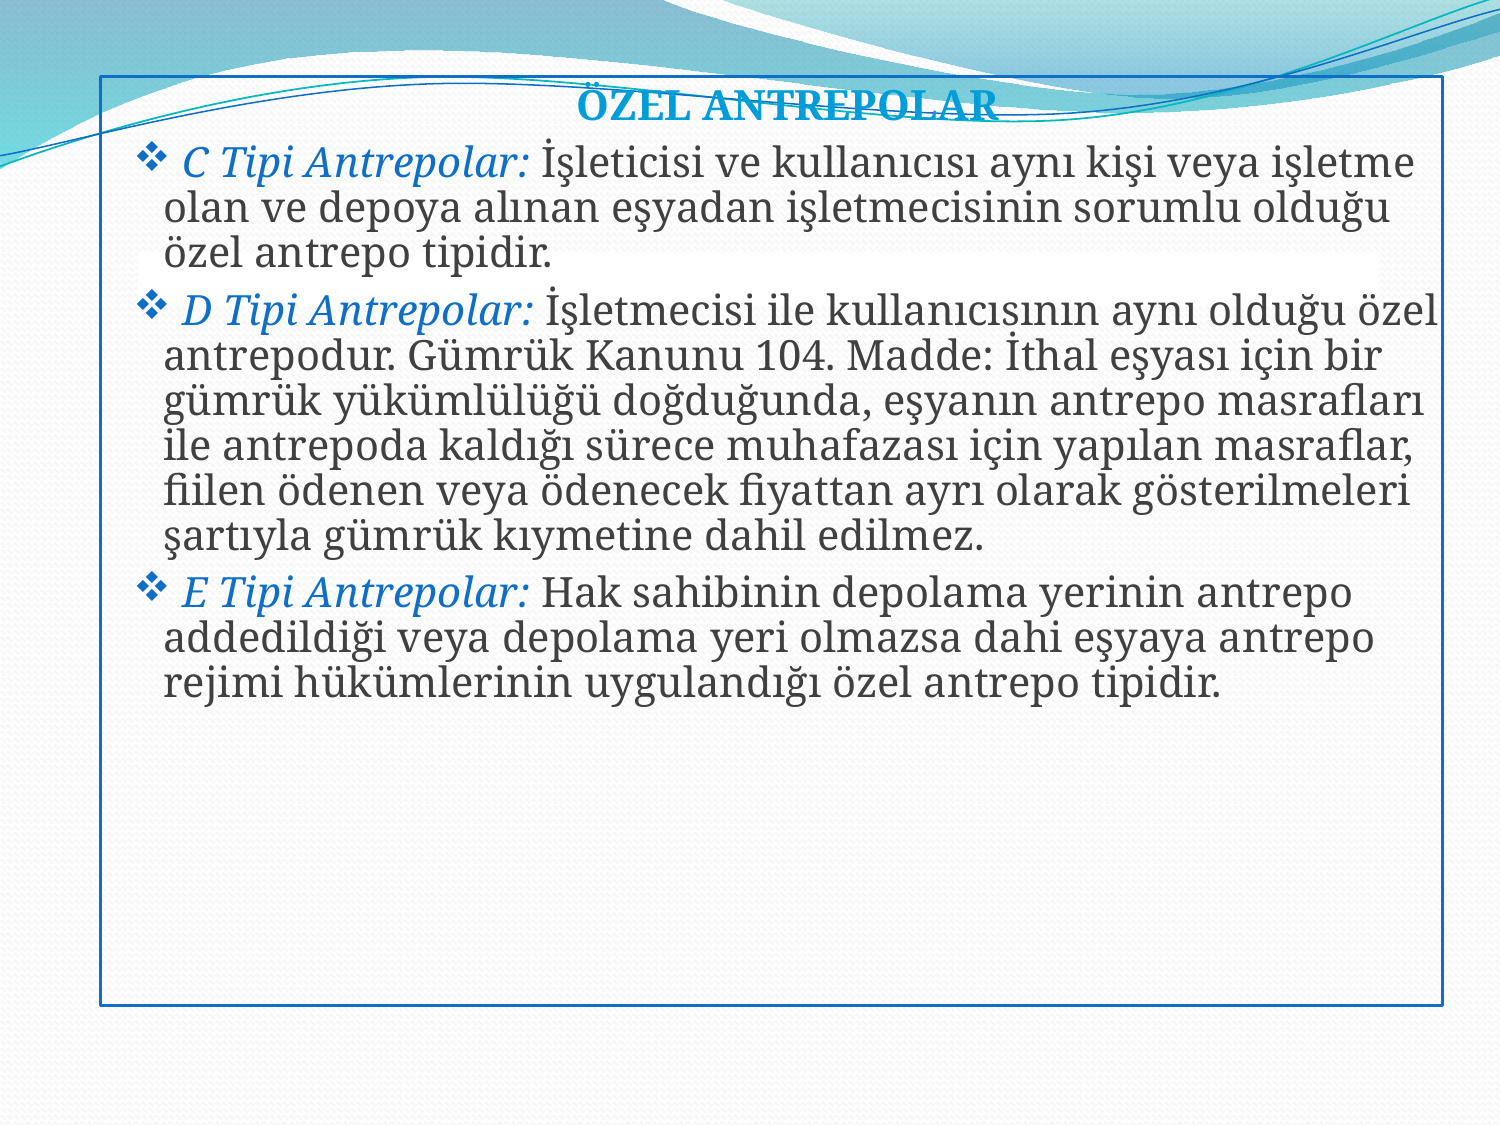

ÖZEL ANTREPOLAR
 C Tipi Antrepolar: İşleticisi ve kullanıcısı aynı kişi veya işletme olan ve depoya alınan eşyadan işletmecisinin sorumlu olduğu özel antrepo tipidir.
 D Tipi Antrepolar: İşletmecisi ile kullanıcısının aynı olduğu özel antrepodur. Gümrük Kanunu 104. Madde: İthal eşyası için bir gümrük yükümlülüğü doğduğunda, eşyanın antrepo masrafları ile antrepoda kaldığı sürece muhafazası için yapılan masraflar, fiilen ödenen veya ödenecek fiyattan ayrı olarak gösterilmeleri şartıyla gümrük kıymetine dahil edilmez.
 E Tipi Antrepolar: Hak sahibinin depolama yerinin antrepo addedildiği veya depolama yeri olmazsa dahi eşyaya antrepo rejimi hükümlerinin uygulandığı özel antrepo tipidir.